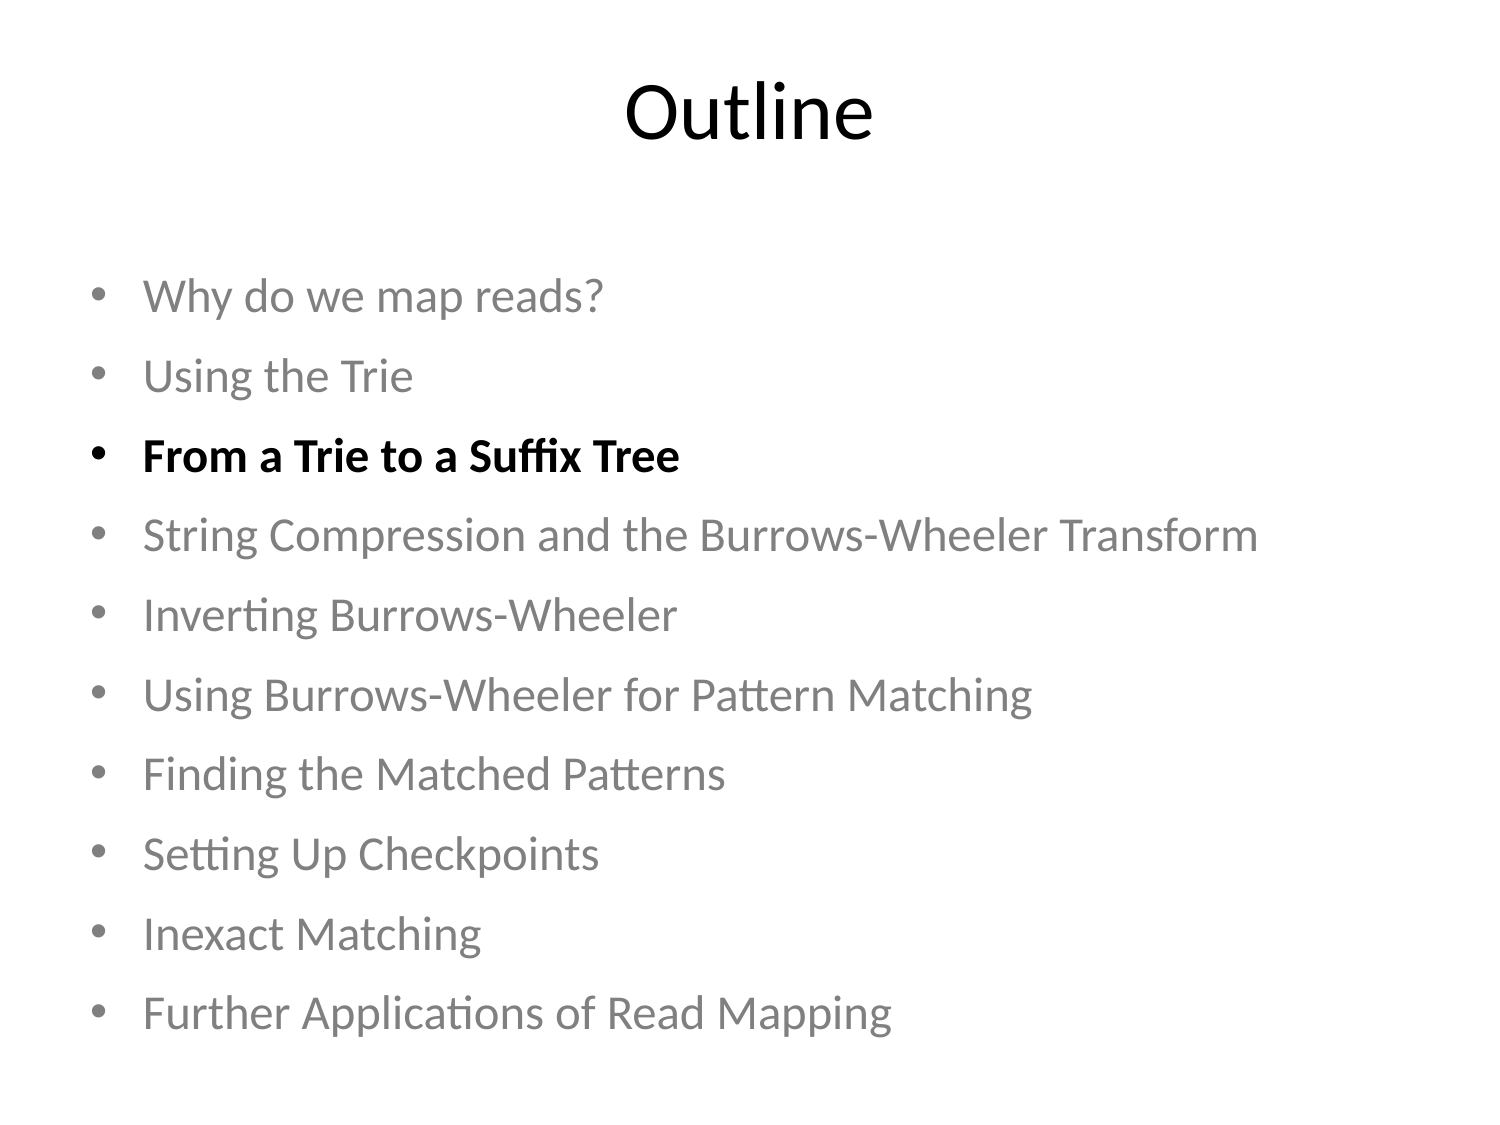

# Outline
Why do we map reads?
Using the Trie
From a Trie to a Suffix Tree
String Compression and the Burrows-Wheeler Transform
Inverting Burrows-Wheeler
Using Burrows-Wheeler for Pattern Matching
Finding the Matched Patterns
Setting Up Checkpoints
Inexact Matching
Further Applications of Read Mapping